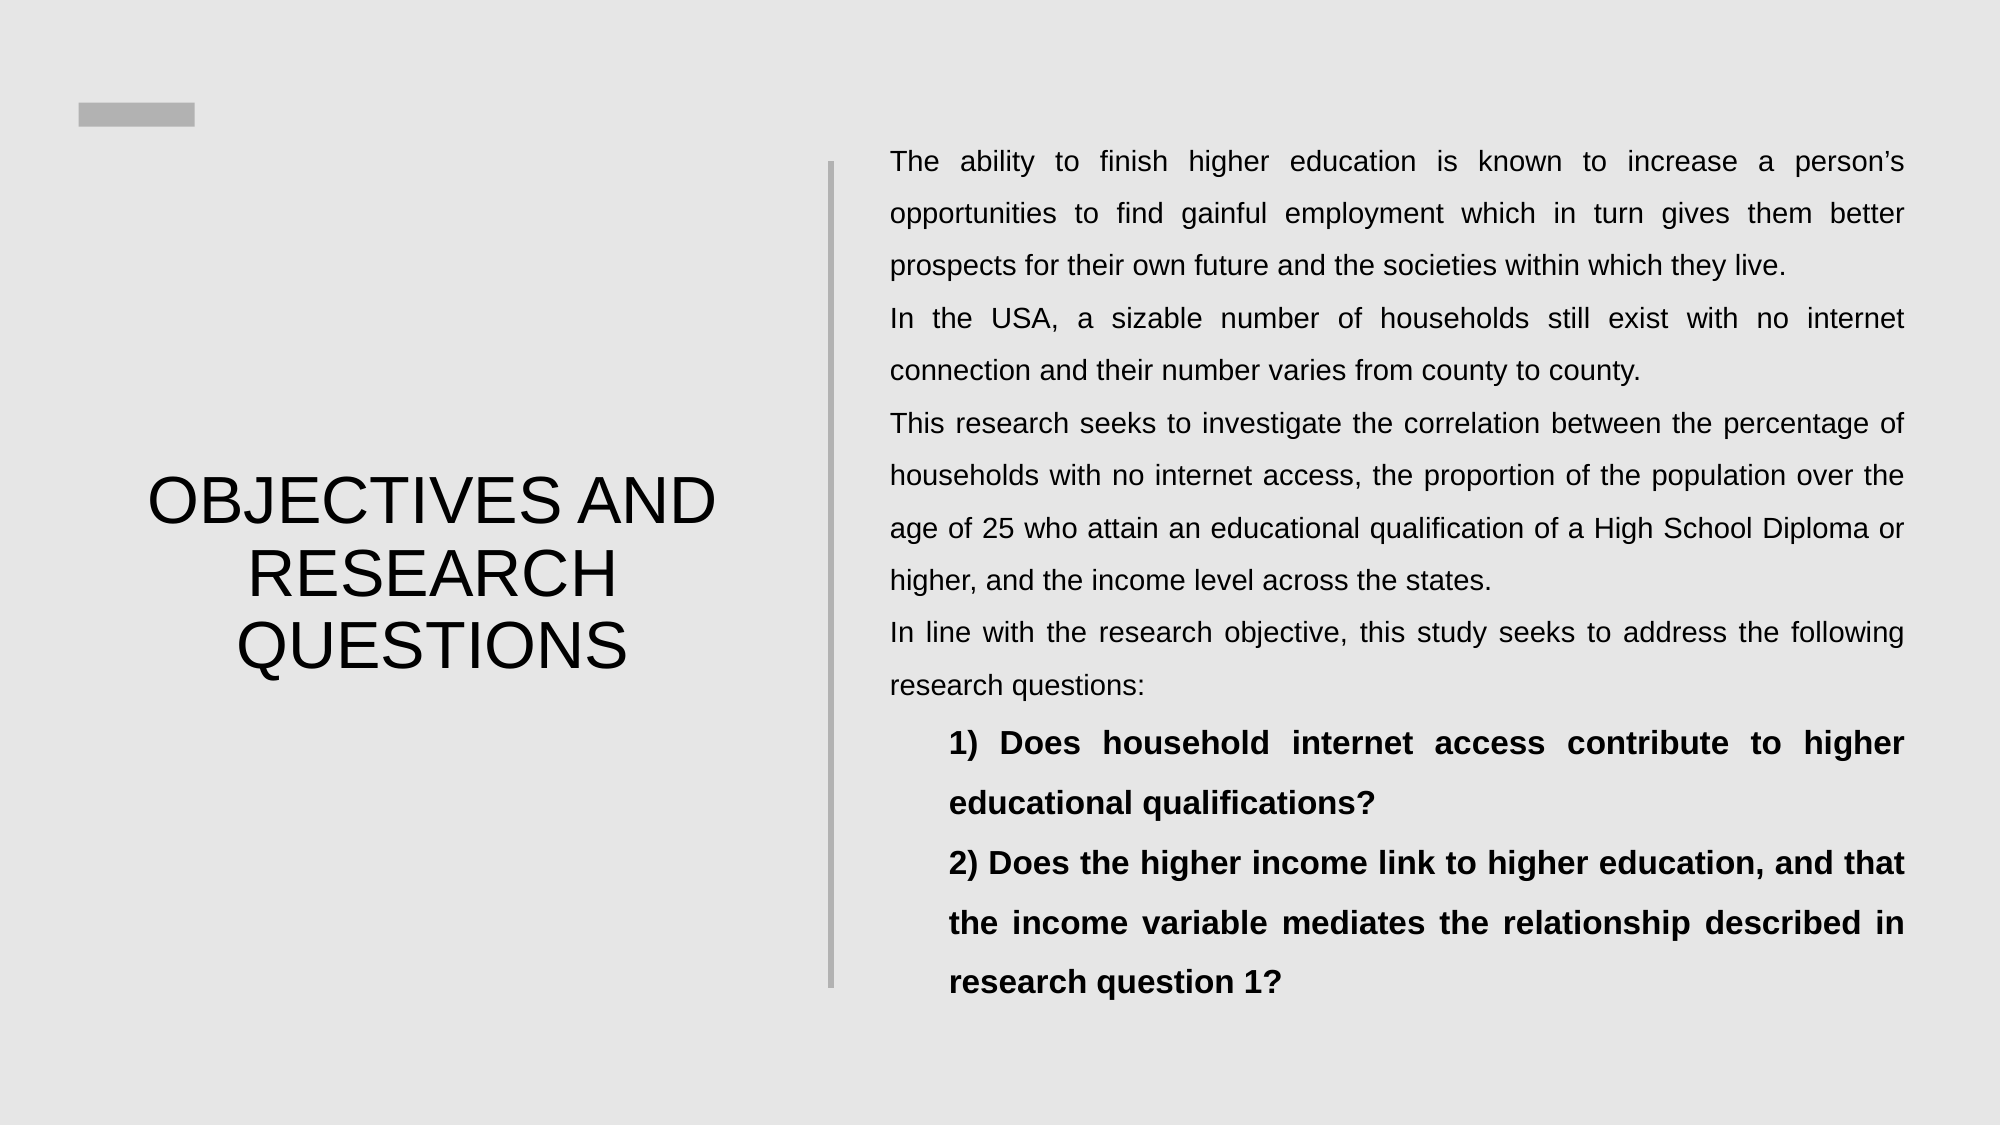

The ability to finish higher education is known to increase a person’s opportunities to find gainful employment which in turn gives them better prospects for their own future and the societies within which they live.
In the USA, a sizable number of households still exist with no internet connection and their number varies from county to county.
This research seeks to investigate the correlation between the percentage of households with no internet access, the proportion of the population over the age of 25 who attain an educational qualification of a High School Diploma or higher, and the income level across the states.
In line with the research objective, this study seeks to address the following research questions:
1) Does household internet access contribute to higher educational qualifications?
2) Does the higher income link to higher education, and that the income variable mediates the relationship described in research question 1?
# OBJECTIVES AND RESEARCH QUESTIONS